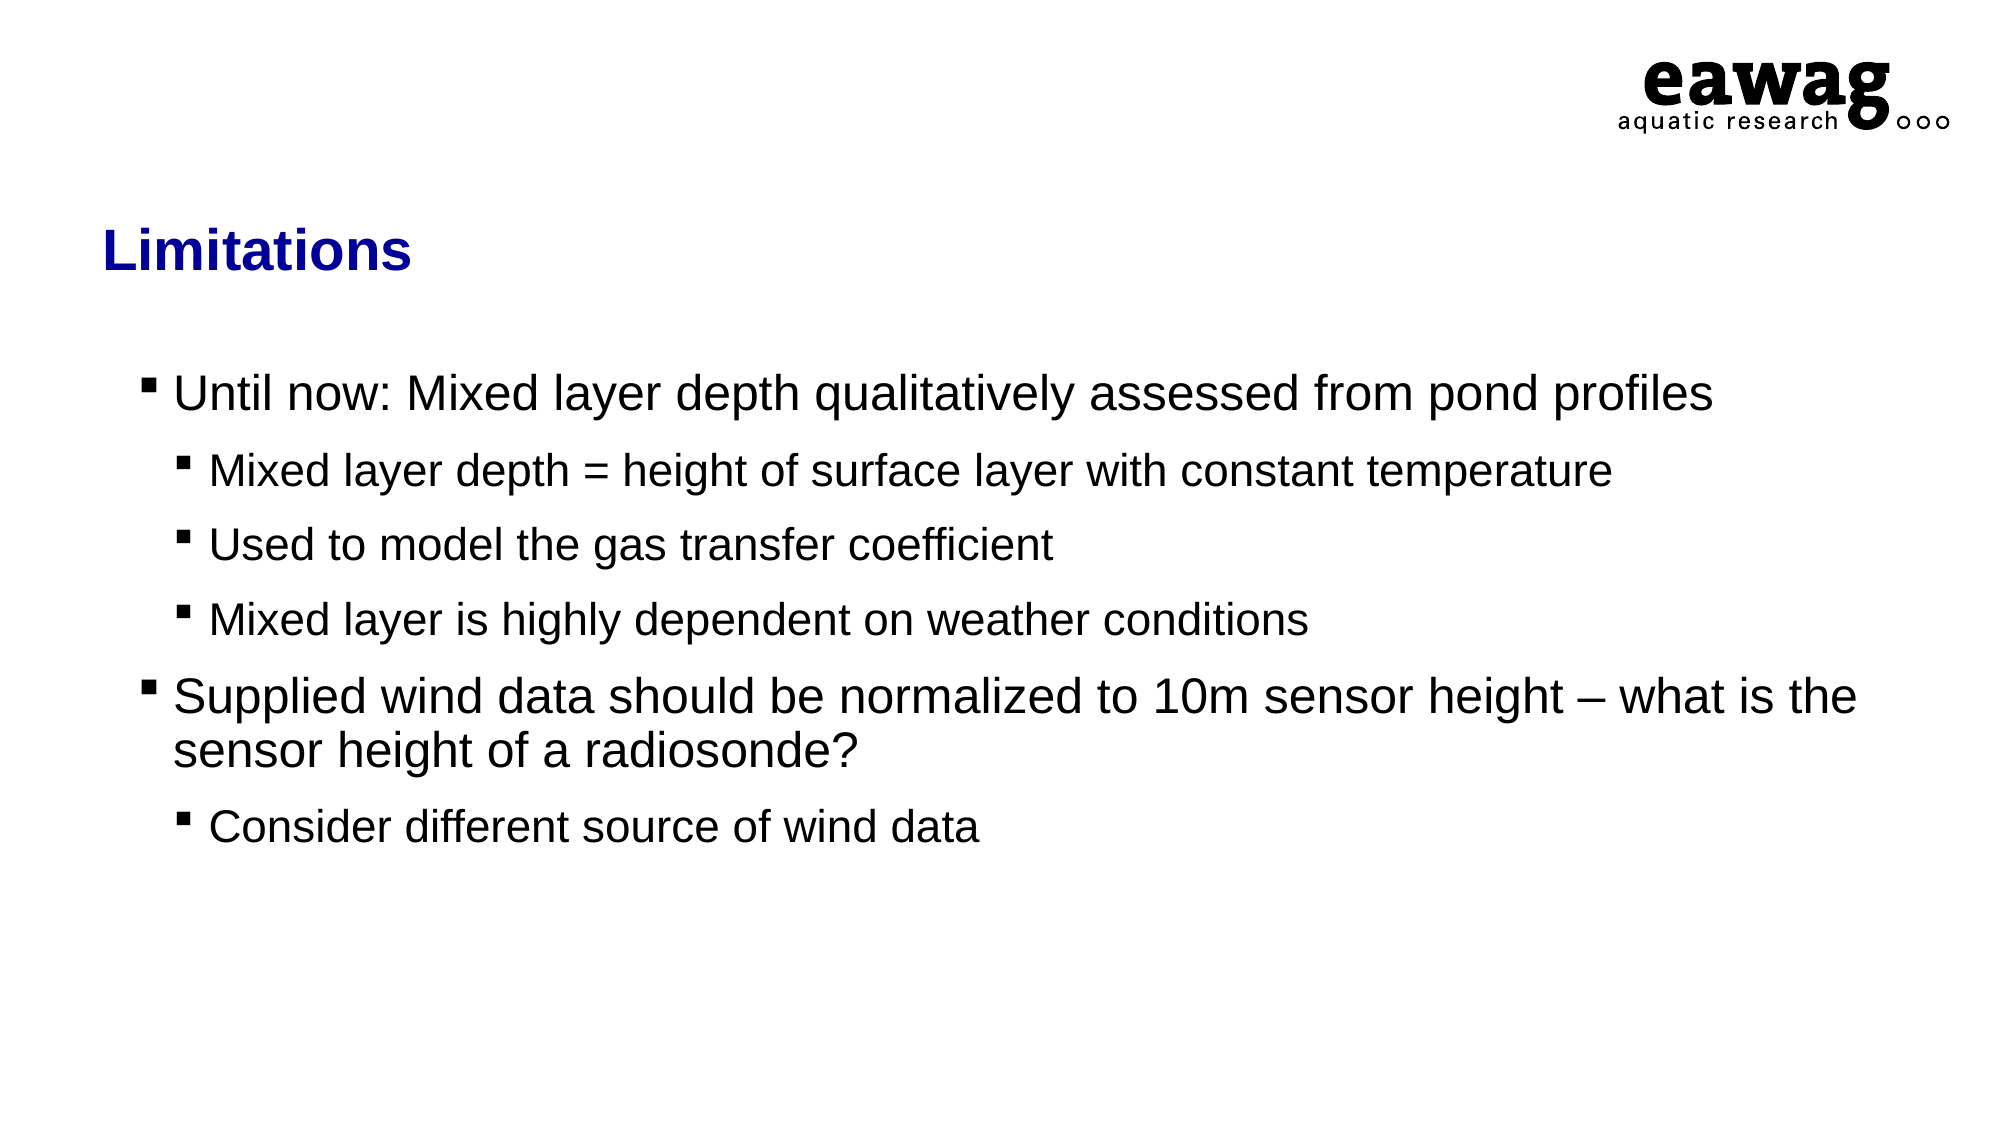

# Limitations
Until now: Mixed layer depth qualitatively assessed from pond profiles
Mixed layer depth = height of surface layer with constant temperature
Used to model the gas transfer coefficient
Mixed layer is highly dependent on weather conditions
Supplied wind data should be normalized to 10m sensor height – what is the sensor height of a radiosonde?
Consider different source of wind data